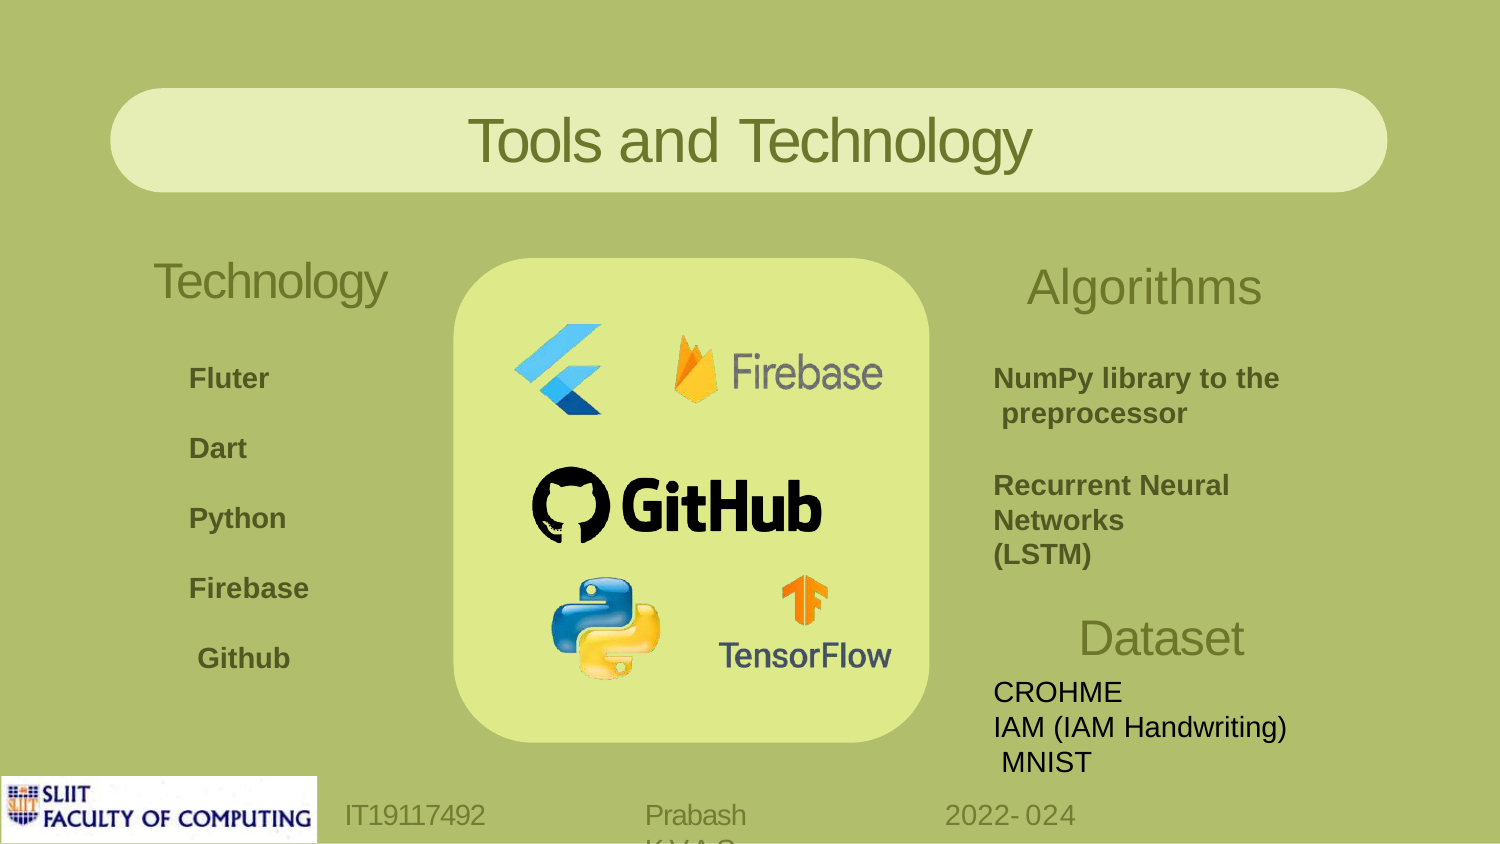

# Tools and Technology
Technology

Algorithms
NumPy library to the  preprocessor

Recurrent Neural Networks
(LSTM)

Dataset
CROHME
IAM (IAM Handwriting)  MNIST
Fluter
Dart  Python  Firebase  Github

IT19117492
Prabash K.V.A.S
2022-024